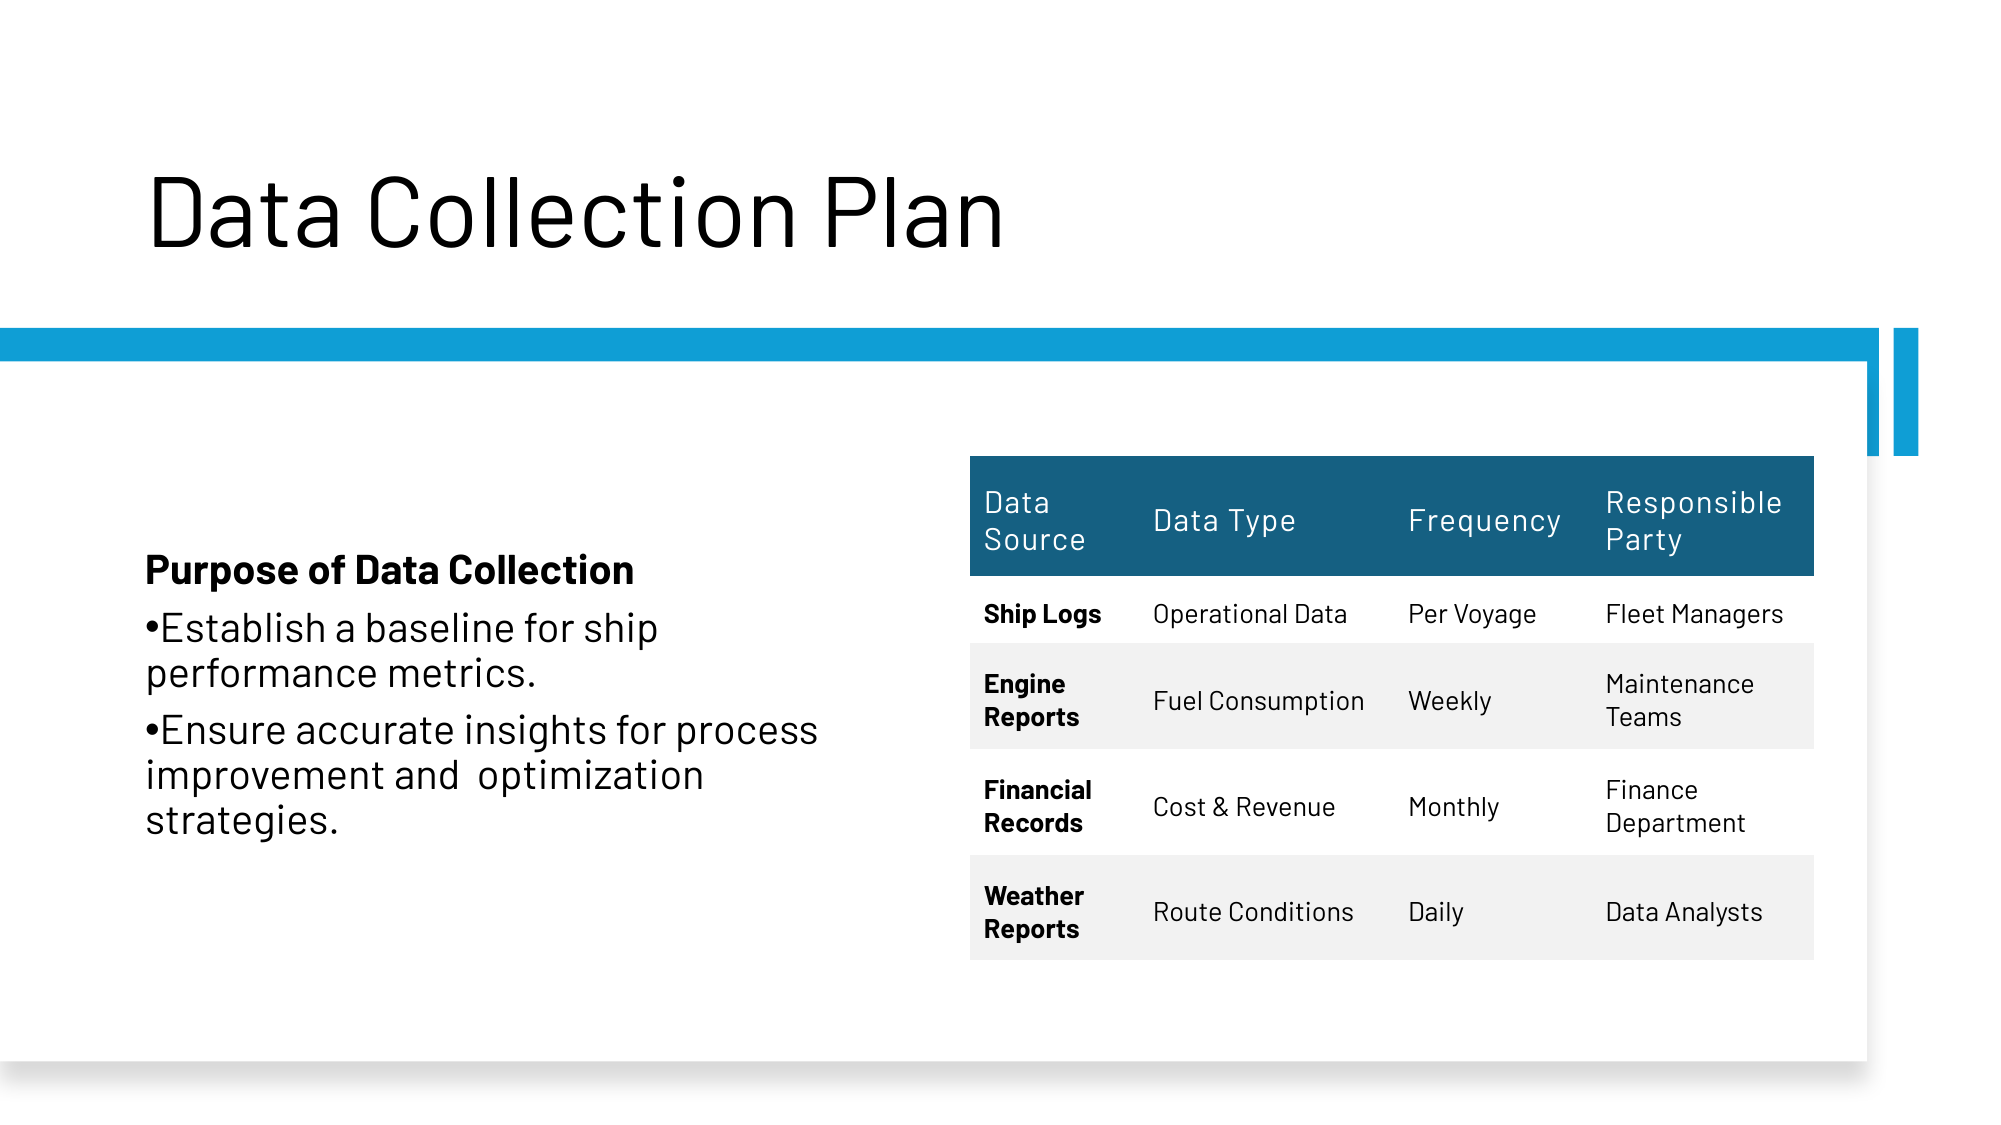

# Data Collection Plan

Purpose of Data Collection
Establish a baseline for ship performance metrics.
Ensure accurate insights for process improvement and  optimization strategies.

| Data Source | Data Type | Frequency | Responsible Party |
| --- | --- | --- | --- |
| Ship Logs | Operational Data | Per Voyage | Fleet Managers |
| Engine Reports | Fuel Consumption | Weekly | Maintenance Teams |
| Financial Records | Cost & Revenue | Monthly | Finance Department |
| Weather Reports | Route Conditions | Daily | Data Analysts |